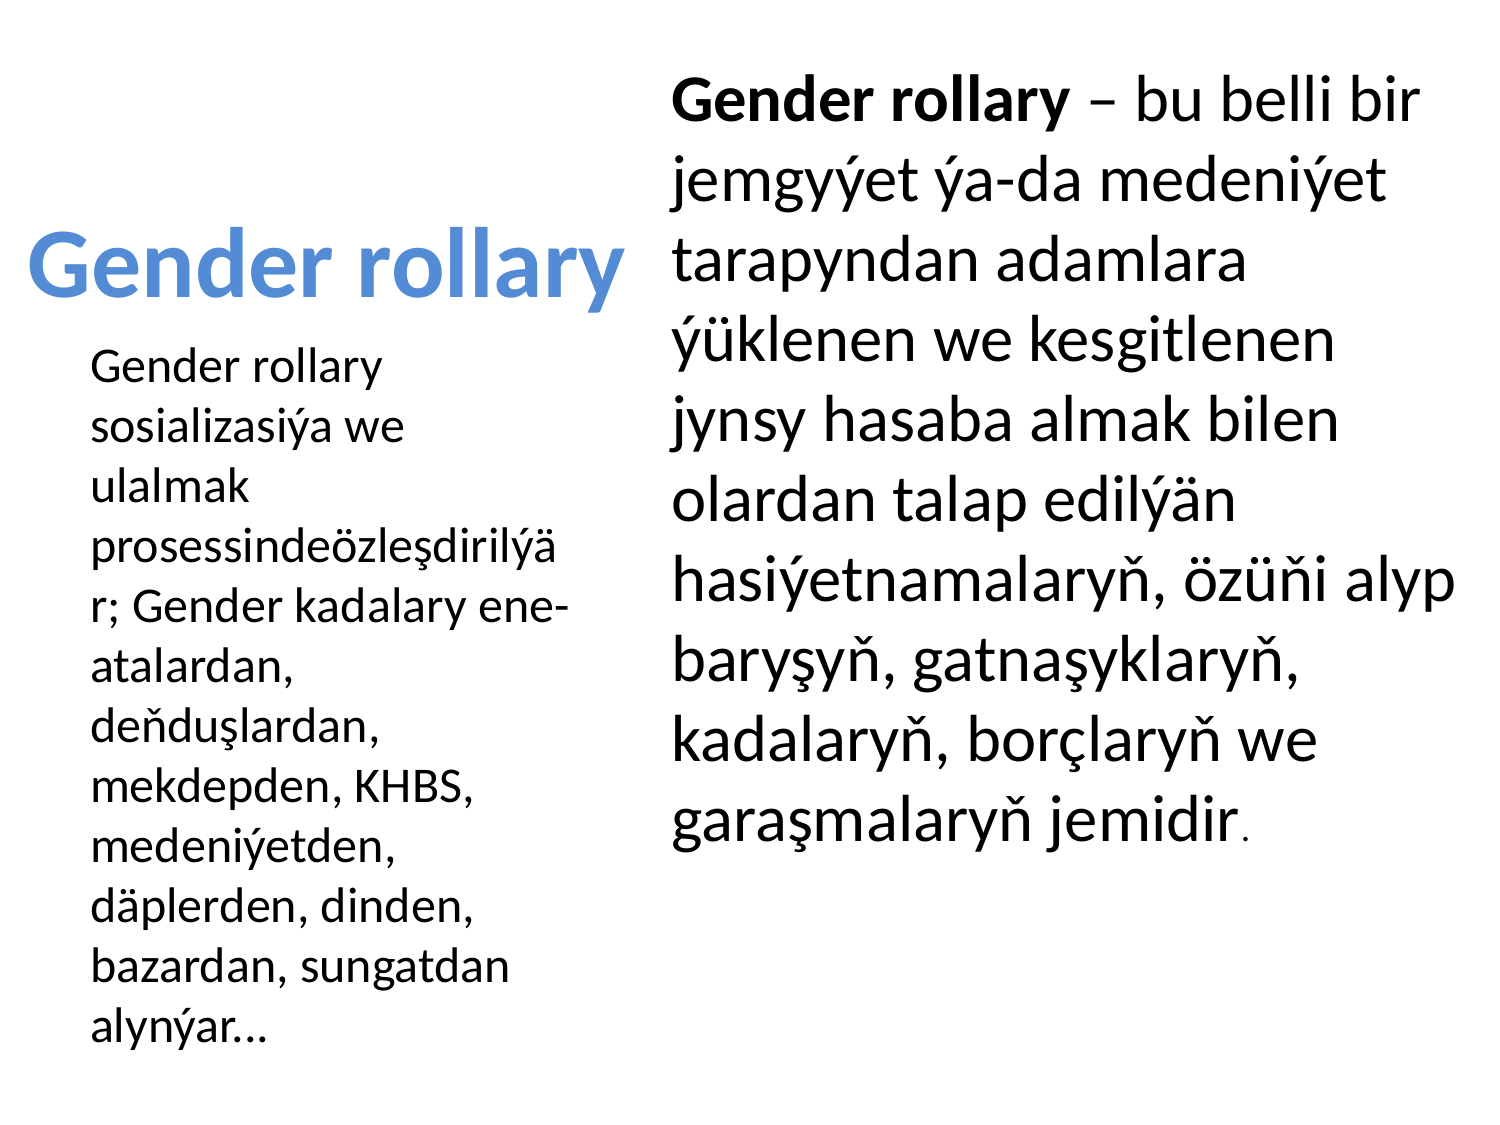

Gender rollary – bu belli bir jemgyýet ýa-da medeniýet tarapyndan adamlara ýüklenen we kesgitlenen jynsy hasaba almak bilen olardan talap edilýän hasiýetnamalaryň, özüňi alyp baryşyň, gatnaşyklaryň, kadalaryň, borçlaryň we garaşmalaryň jemidir.
# Gender rollary
Gender rollary sosializasiýa we ulalmak prosessindeözleşdirilýär; Gender kadalary ene-atalardan, deňduşlardan, mekdepden, KHBS, medeniýetden, däplerden, dinden, bazardan, sungatdan alynýar...